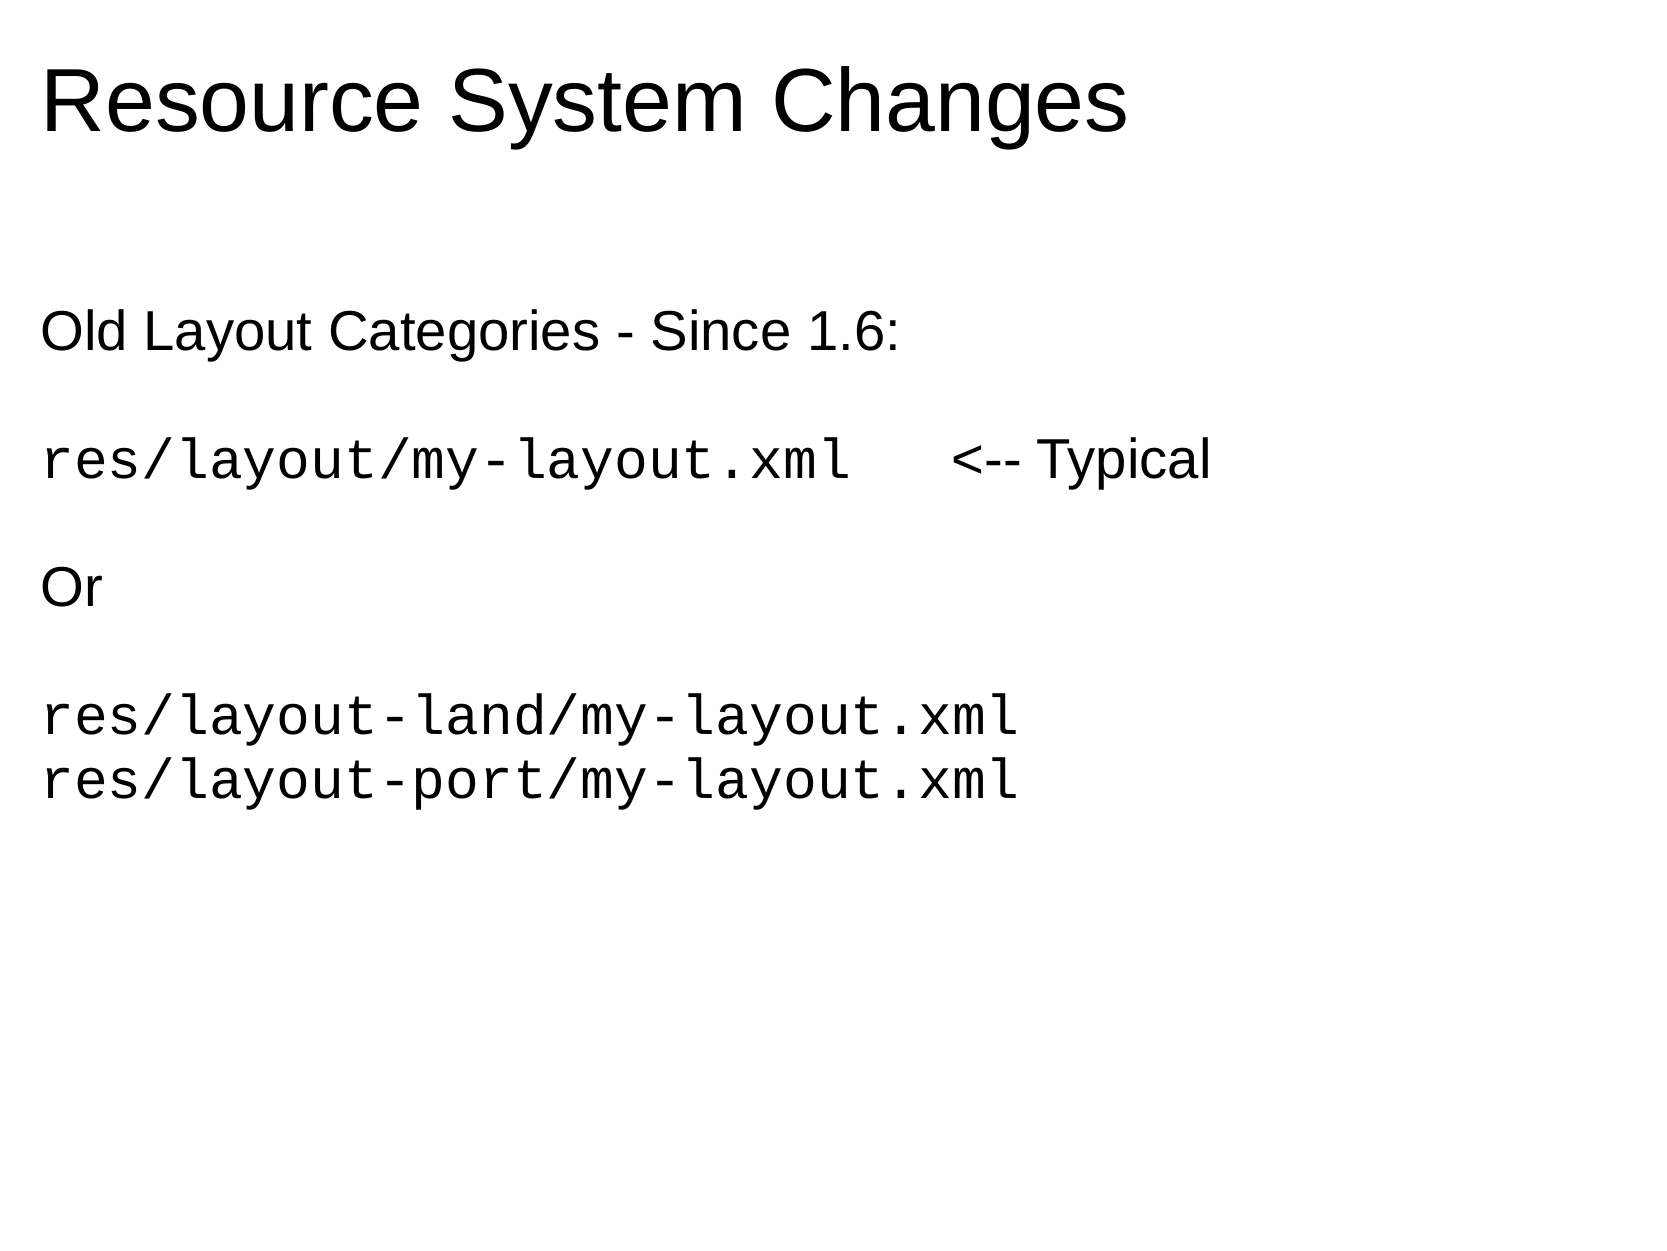

# Resource System Changes
Old Layout Categories - Since 1.6:

res/layout/my-layout.xml   <-- Typical

Or

res/layout-land/my-layout.xml
res/layout-port/my-layout.xml